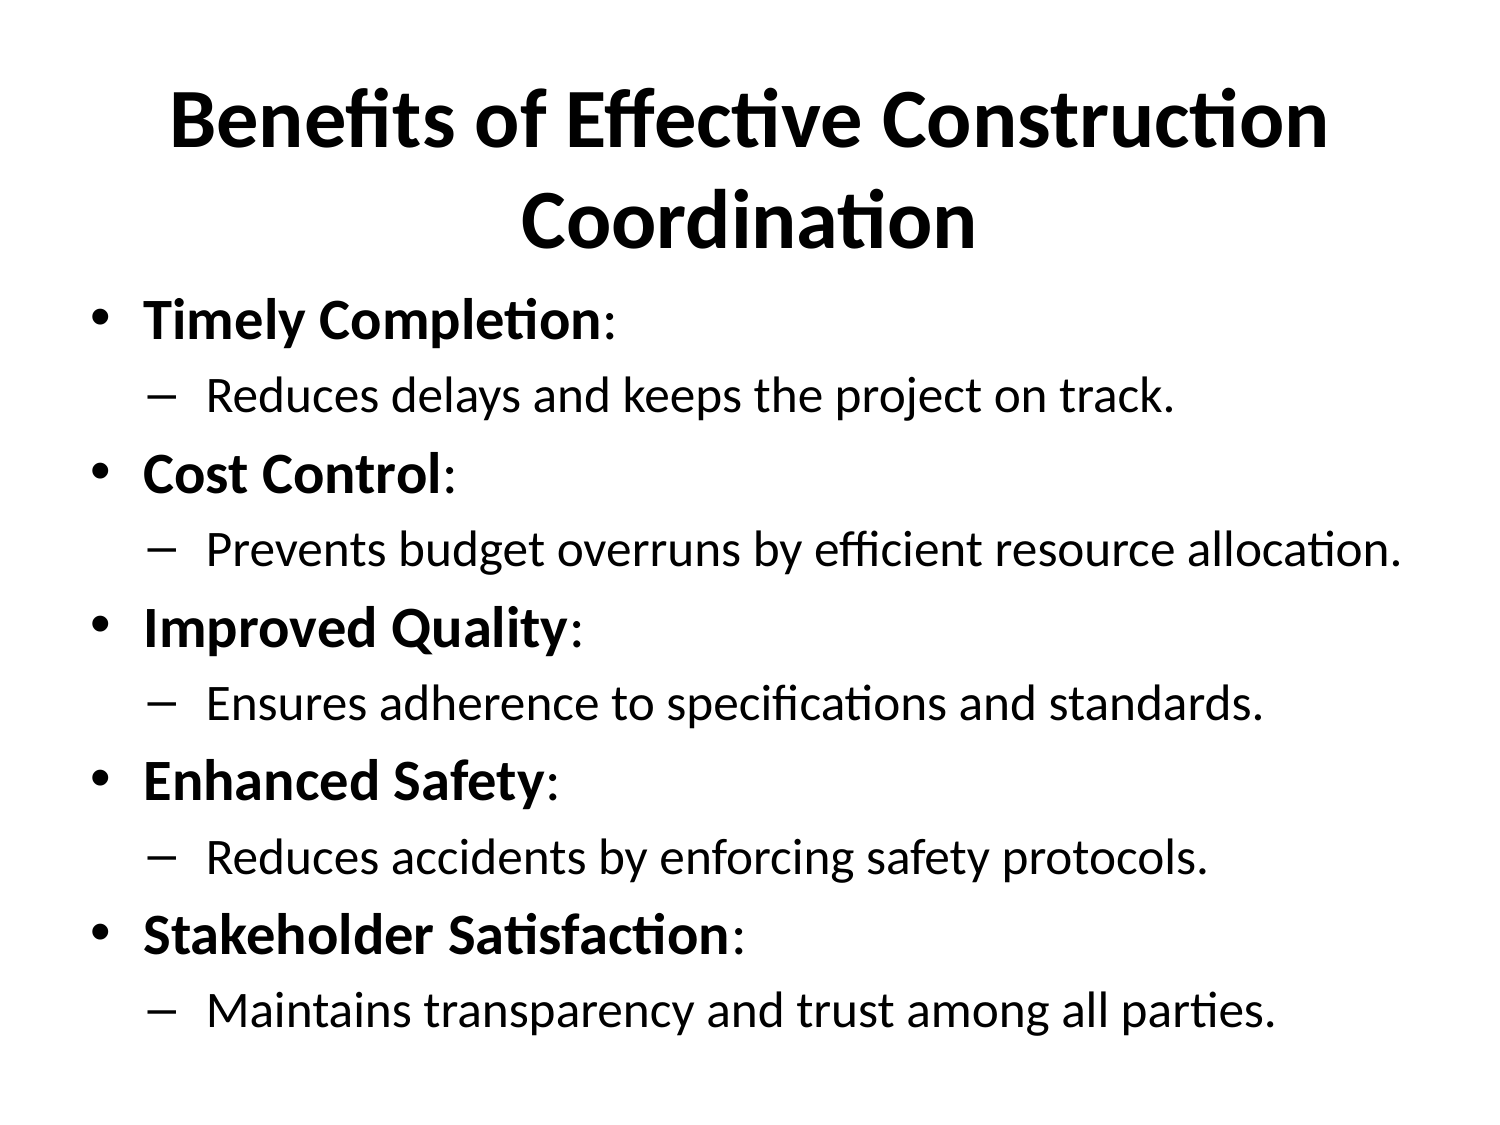

# Benefits of Effective Construction Coordination
Timely Completion:
Reduces delays and keeps the project on track.
Cost Control:
Prevents budget overruns by efficient resource allocation.
Improved Quality:
Ensures adherence to specifications and standards.
Enhanced Safety:
Reduces accidents by enforcing safety protocols.
Stakeholder Satisfaction:
Maintains transparency and trust among all parties.